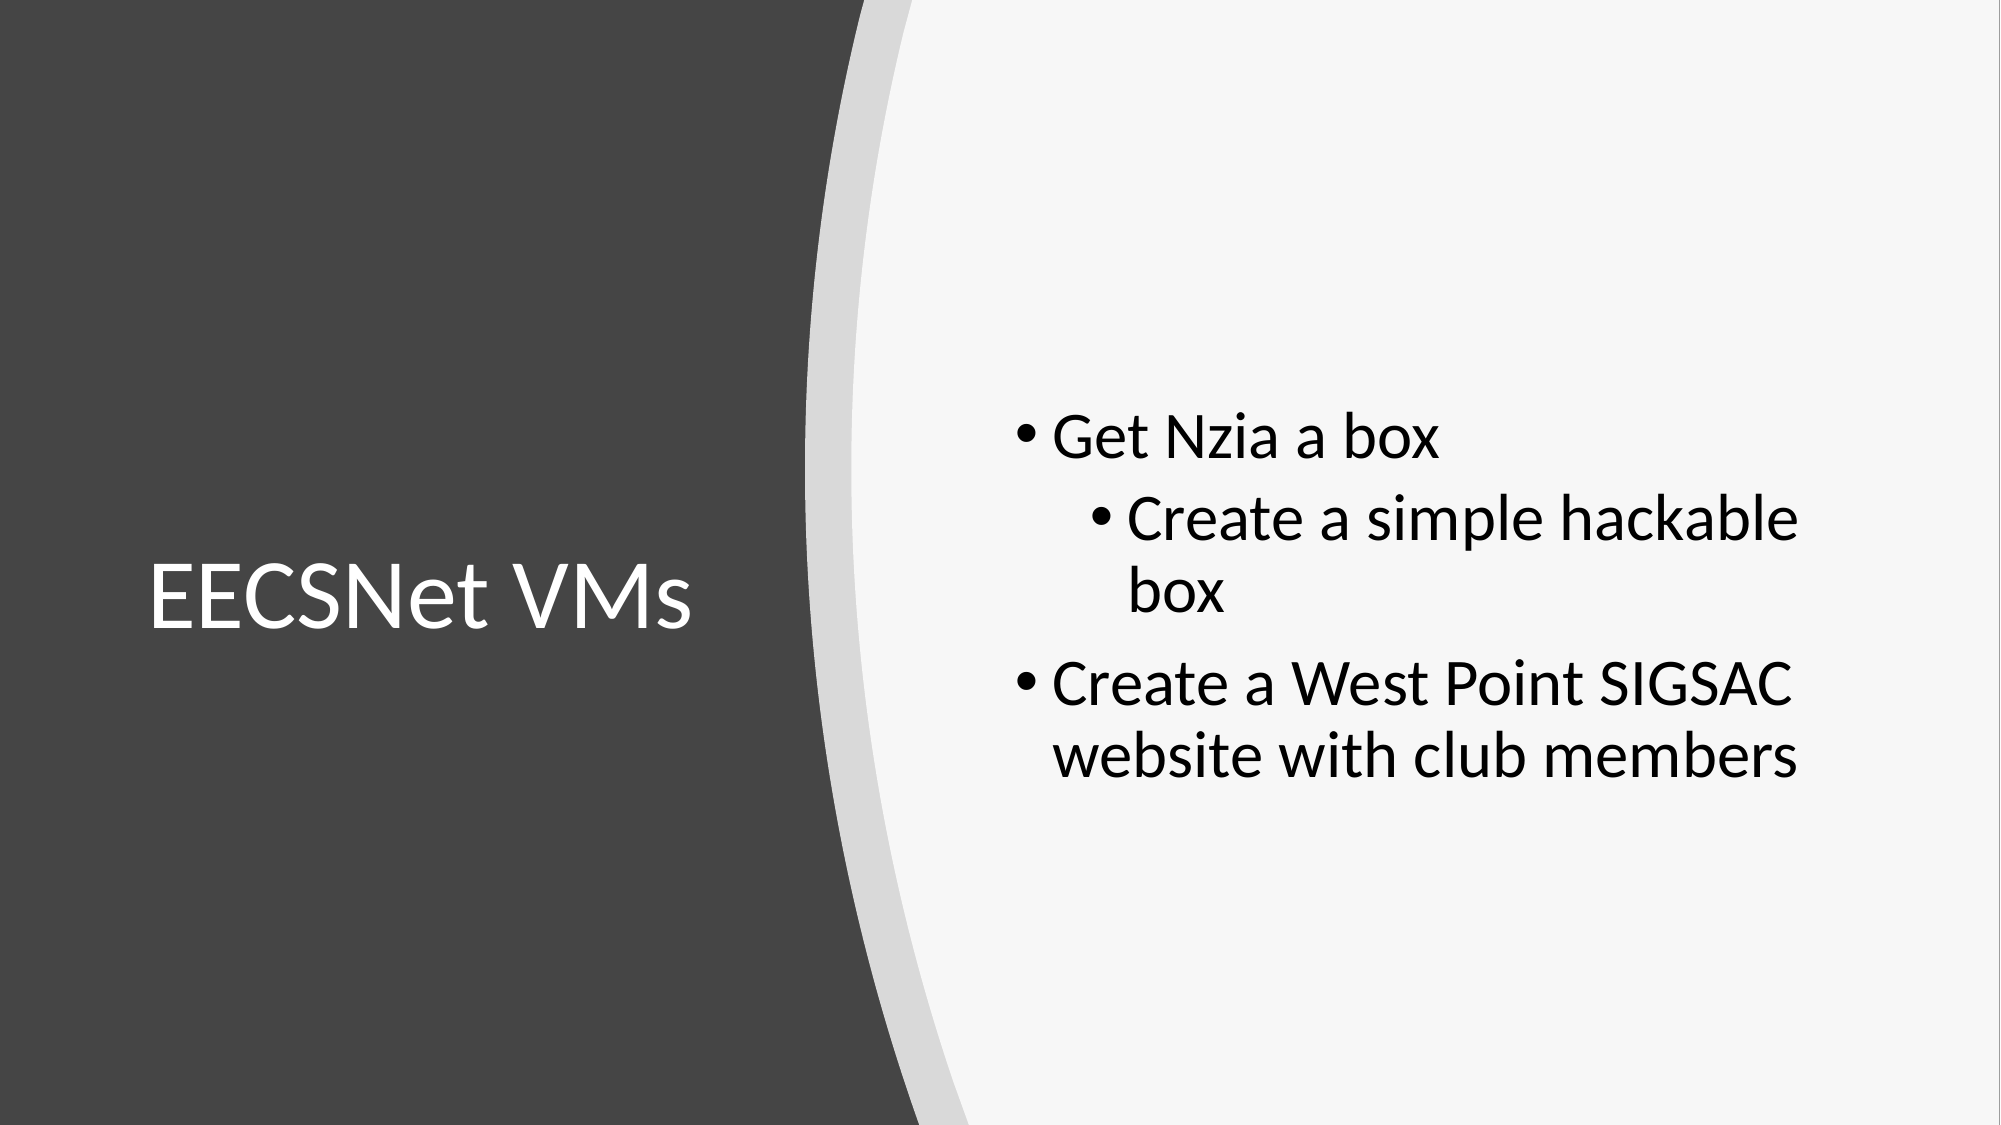

Get Nzia a box
Create a simple hackable box
Create a West Point SIGSAC website with club members
# EECSNet VMs